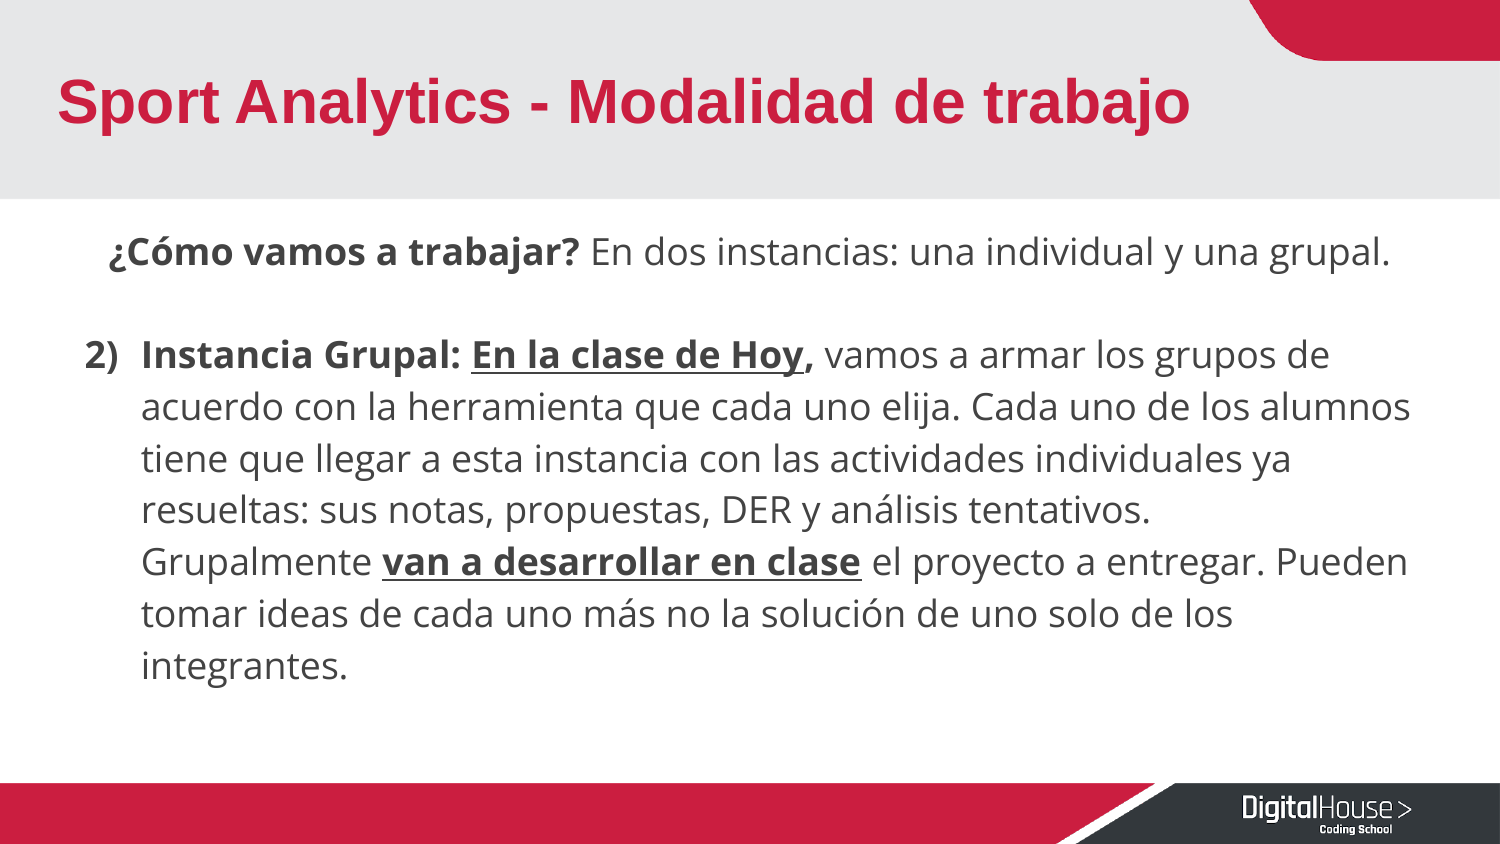

# Sport Analytics - Modalidad de trabajo
¿Cómo vamos a trabajar? En dos instancias: una individual y una grupal.

Instancia Grupal: En la clase de Hoy, vamos a armar los grupos de acuerdo con la herramienta que cada uno elija. Cada uno de los alumnos tiene que llegar a esta instancia con las actividades individuales ya resueltas: sus notas, propuestas, DER y análisis tentativos.
Grupalmente van a desarrollar en clase el proyecto a entregar. Pueden tomar ideas de cada uno más no la solución de uno solo de los integrantes.